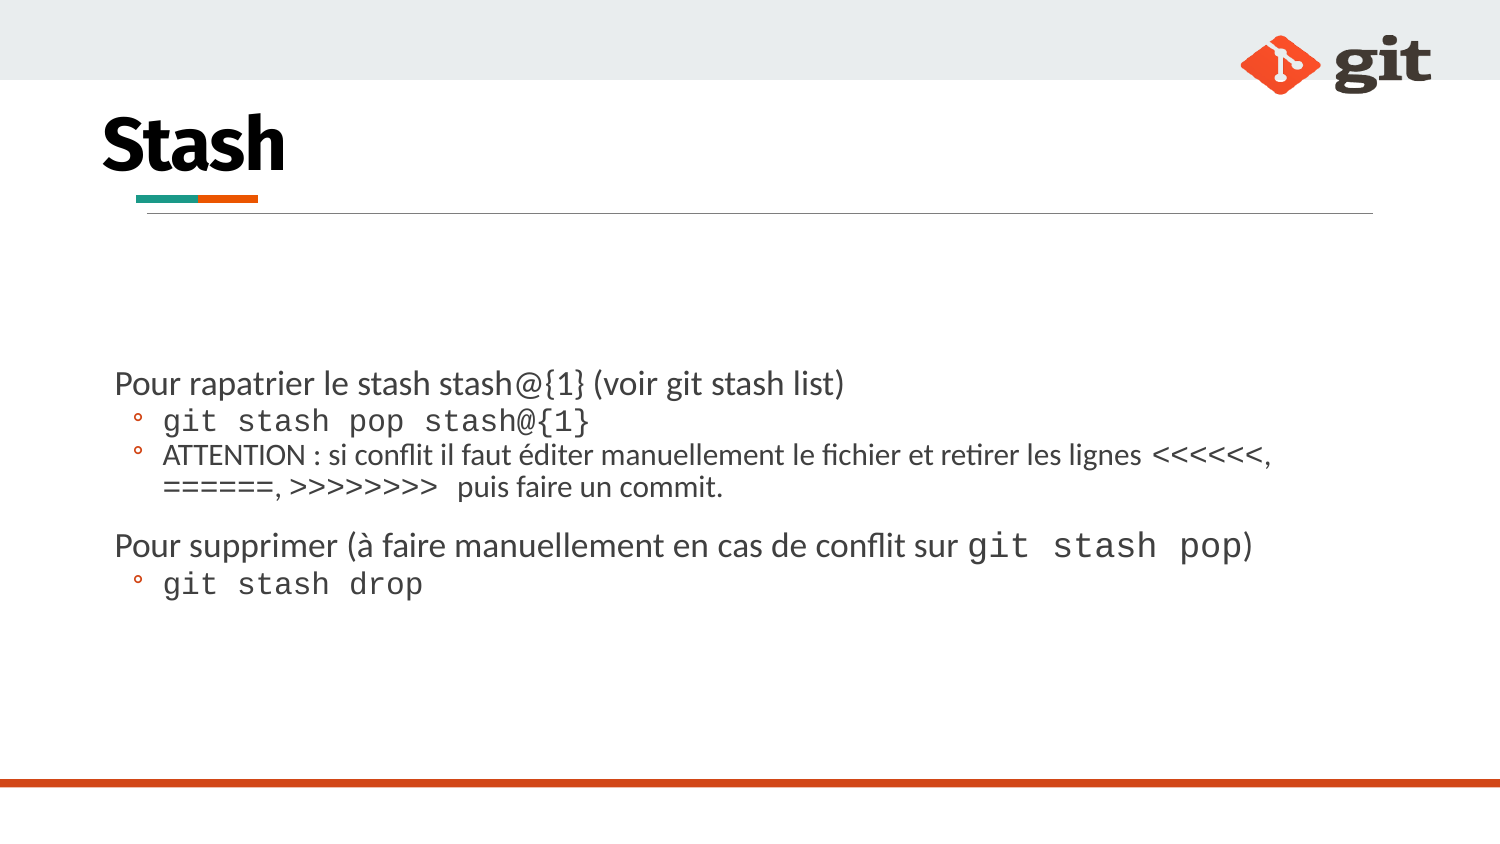

Stash

# Mettre de côté les  modifications
Pour rapatrier le stash stash@{1} (voir git stash list)
git stash pop stash@{1}
ATTENTION : si conflit il faut éditer manuellement le fichier et retirer les lignes <<<<<<,
======, >>>>>>>> puis faire un commit.
Pour supprimer (à faire manuellement en cas de conflit sur git stash pop)
git stash drop

180